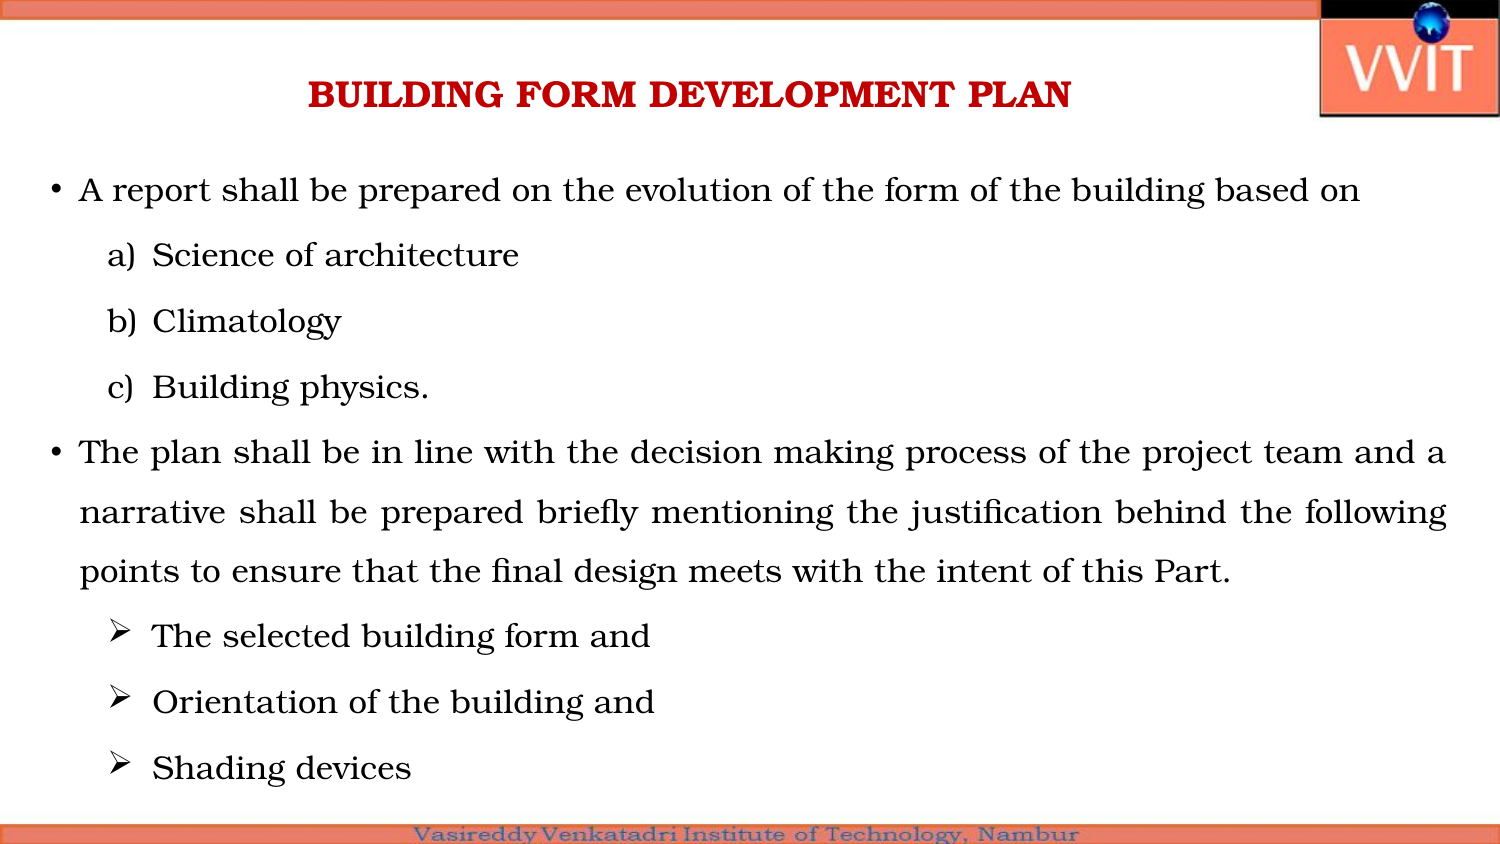

# BUILDING FORM DEVELOPMENT PLAN
A report shall be prepared on the evolution of the form of the building based on
Science of architecture
Climatology
Building physics.
The plan shall be in line with the decision making process of the project team and a narrative shall be prepared briefly mentioning the justification behind the following points to ensure that the final design meets with the intent of this Part.
The selected building form and
Orientation of the building and
Shading devices